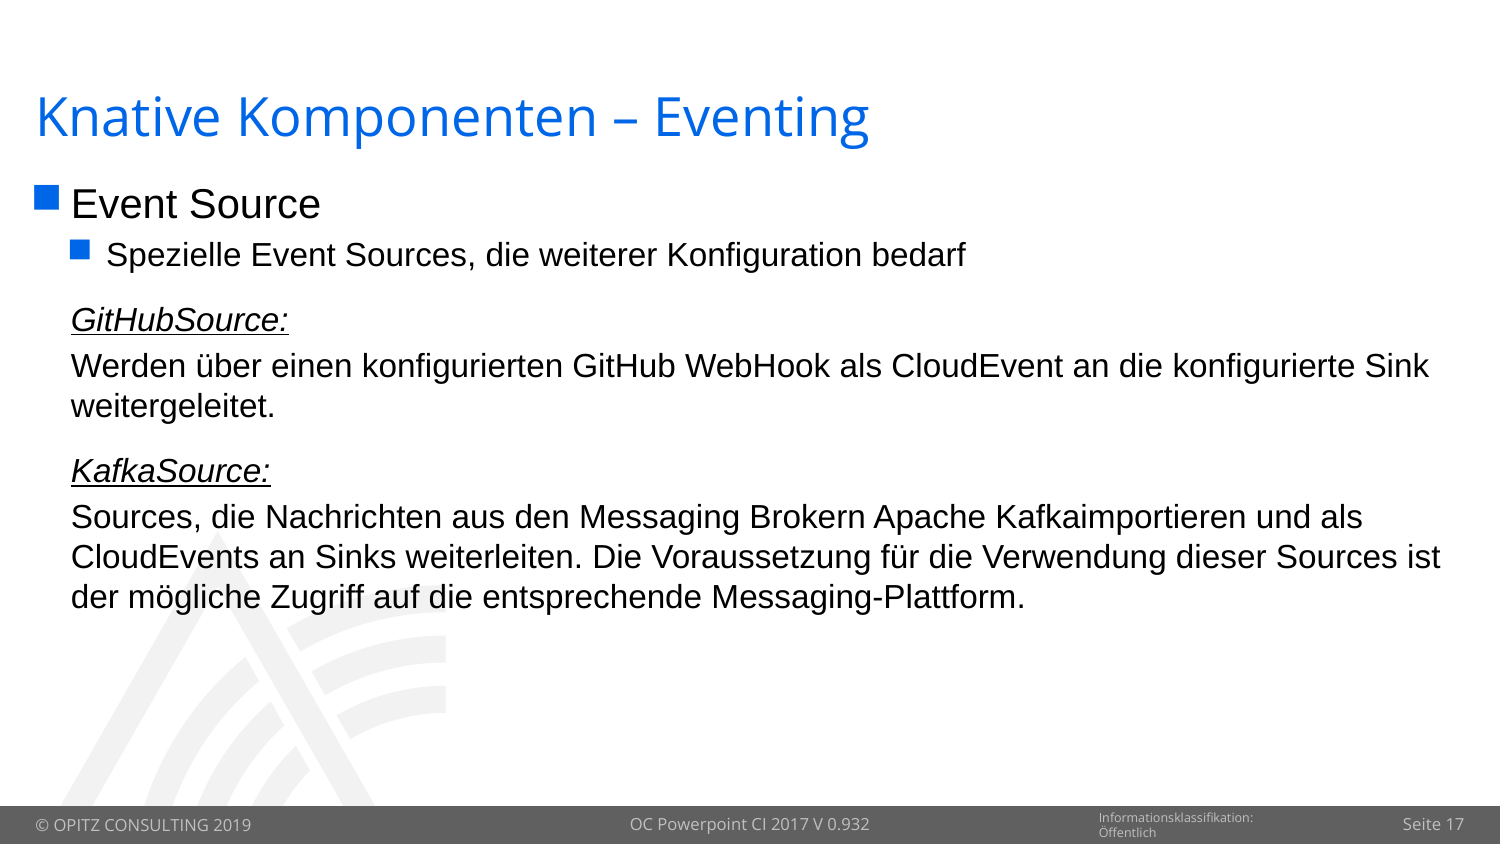

# Knative Komponenten – Eventing
Event Source
Spezielle Event Sources, die weiterer Konfiguration bedarf
GitHubSource:
Werden über einen konfigurierten GitHub WebHook als CloudEvent an die konfigurierte Sink weitergeleitet.
KafkaSource:
Sources, die Nachrichten aus den Messaging Brokern Apache Kafkaimportieren und als CloudEvents an Sinks weiterleiten. Die Voraussetzung für die Verwendung dieser Sources ist der mögliche Zugriff auf die entsprechende Messaging-Plattform.

OC Powerpoint CI 2017 V 0.932
Seite 17